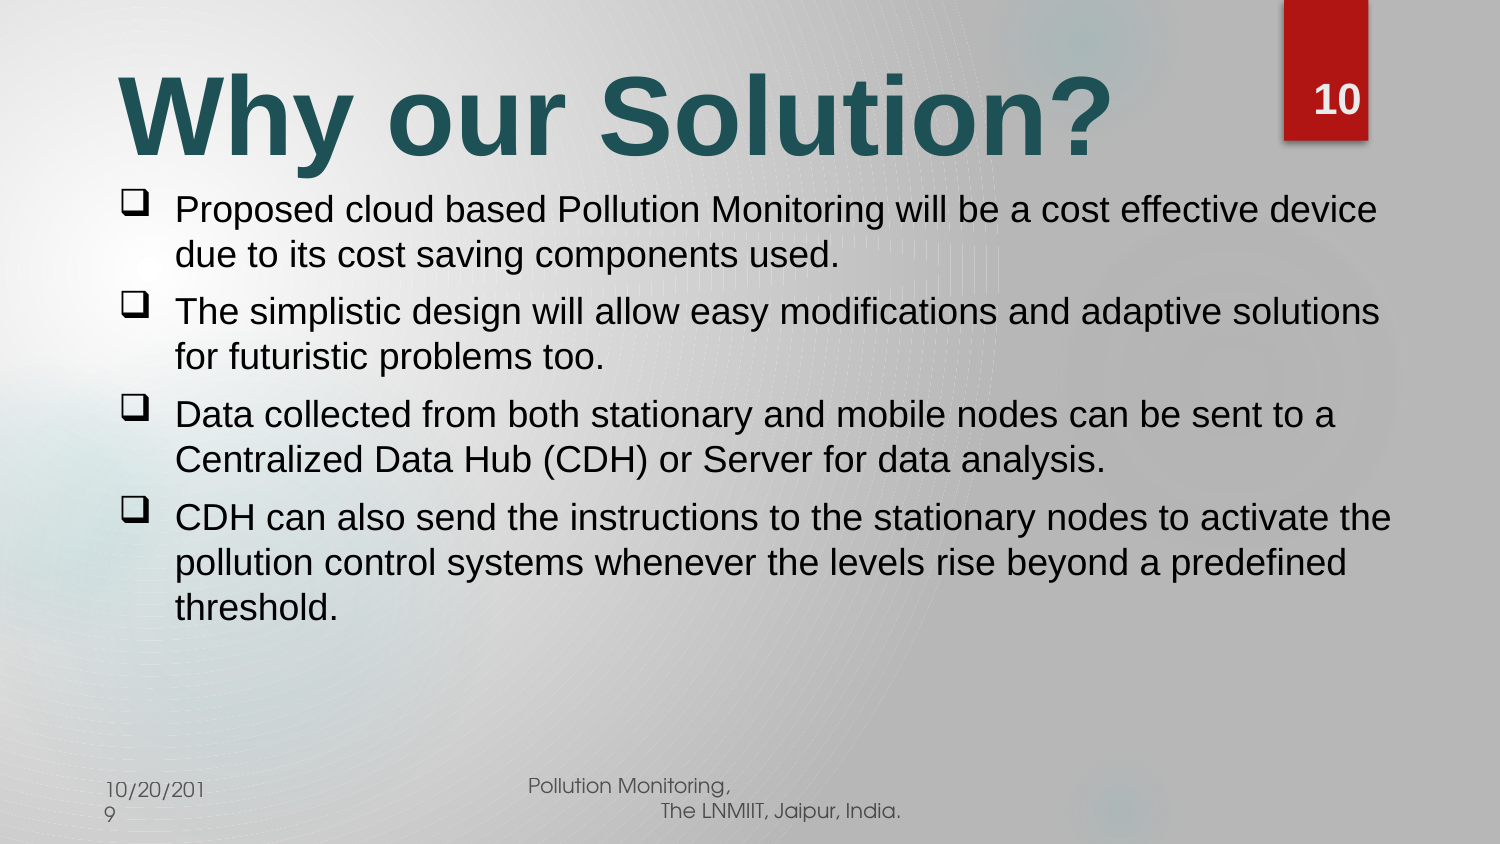

# Why our Solution?
10
Proposed cloud based Pollution Monitoring will be a cost effective device due to its cost saving components used.
The simplistic design will allow easy modifications and adaptive solutions for futuristic problems too.
Data collected from both stationary and mobile nodes can be sent to a Centralized Data Hub (CDH) or Server for data analysis.
CDH can also send the instructions to the stationary nodes to activate the pollution control systems whenever the levels rise beyond a predefined threshold.
10/20/2019
Pollution Monitoring,                                                      The LNMIIT, Jaipur, India.